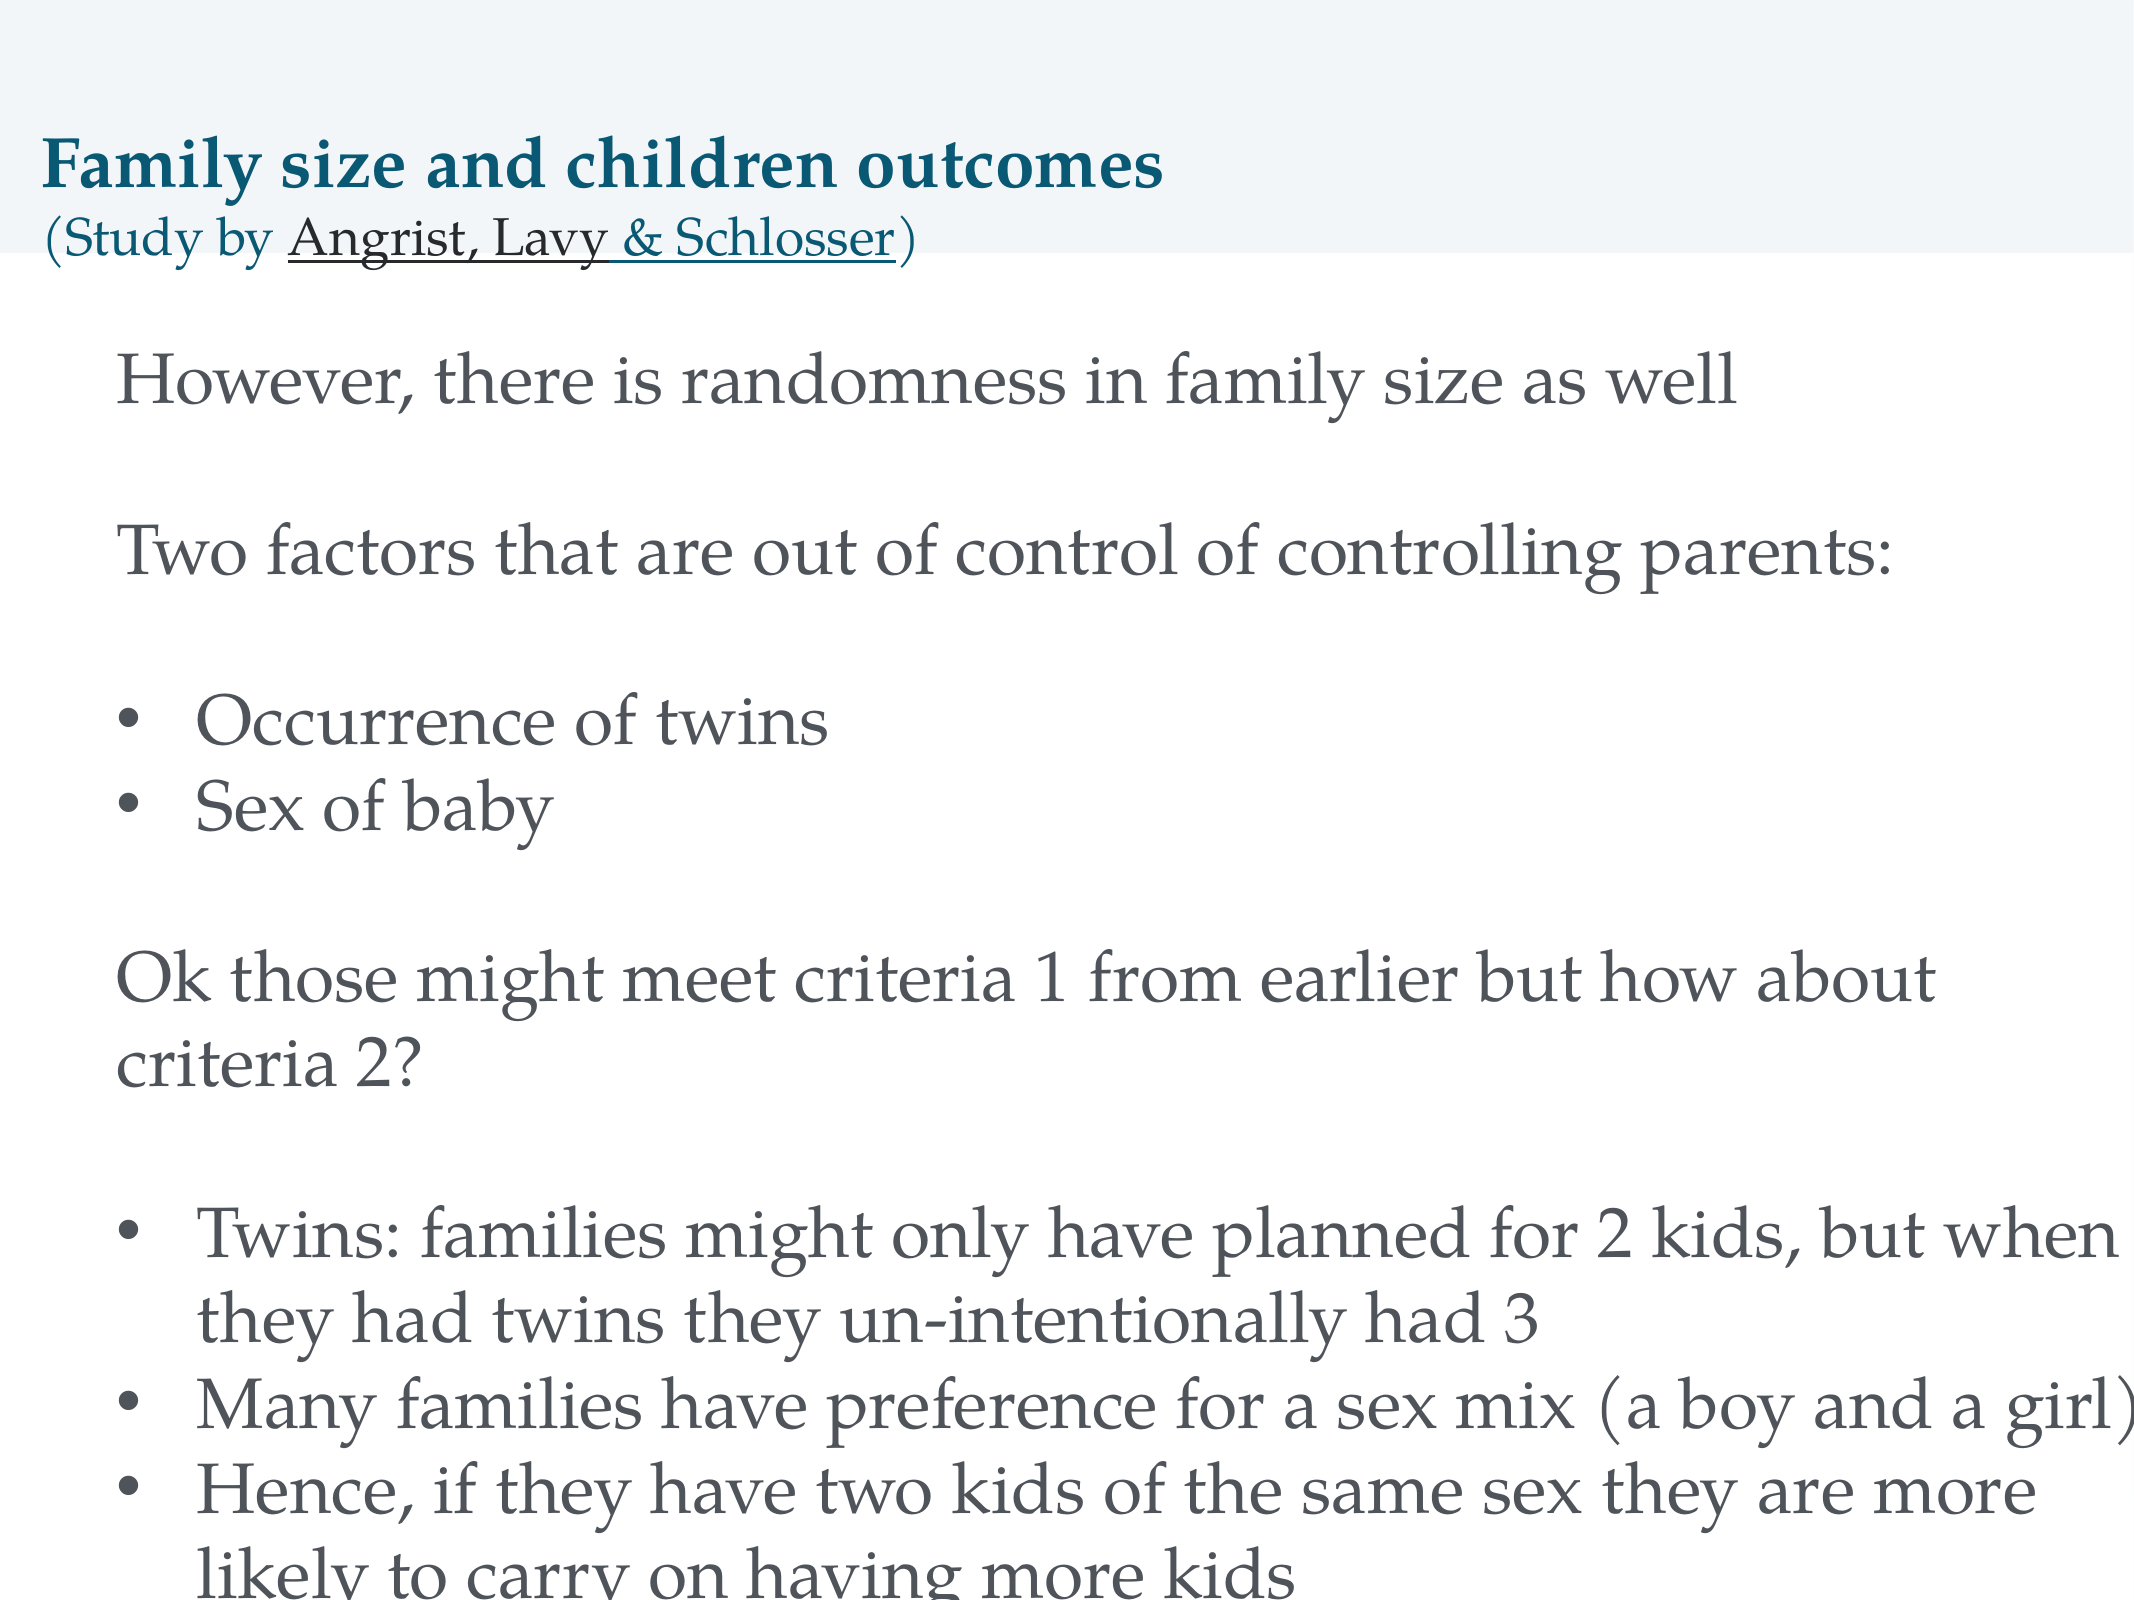

Family size and children outcomes
(Study by Angrist, Lavy & Schlosser)
However, there is randomness in family size as well

Two factors that are out of control of controlling parents:

Occurrence of twins
Sex of baby

Ok those might meet criteria 1 from earlier but how about criteria 2?

Twins: families might only have planned for 2 kids, but when they had twins they un-intentionally had 3
Many families have preference for a sex mix (a boy and a girl)
Hence, if they have two kids of the same sex they are more likely to carry on having more kids